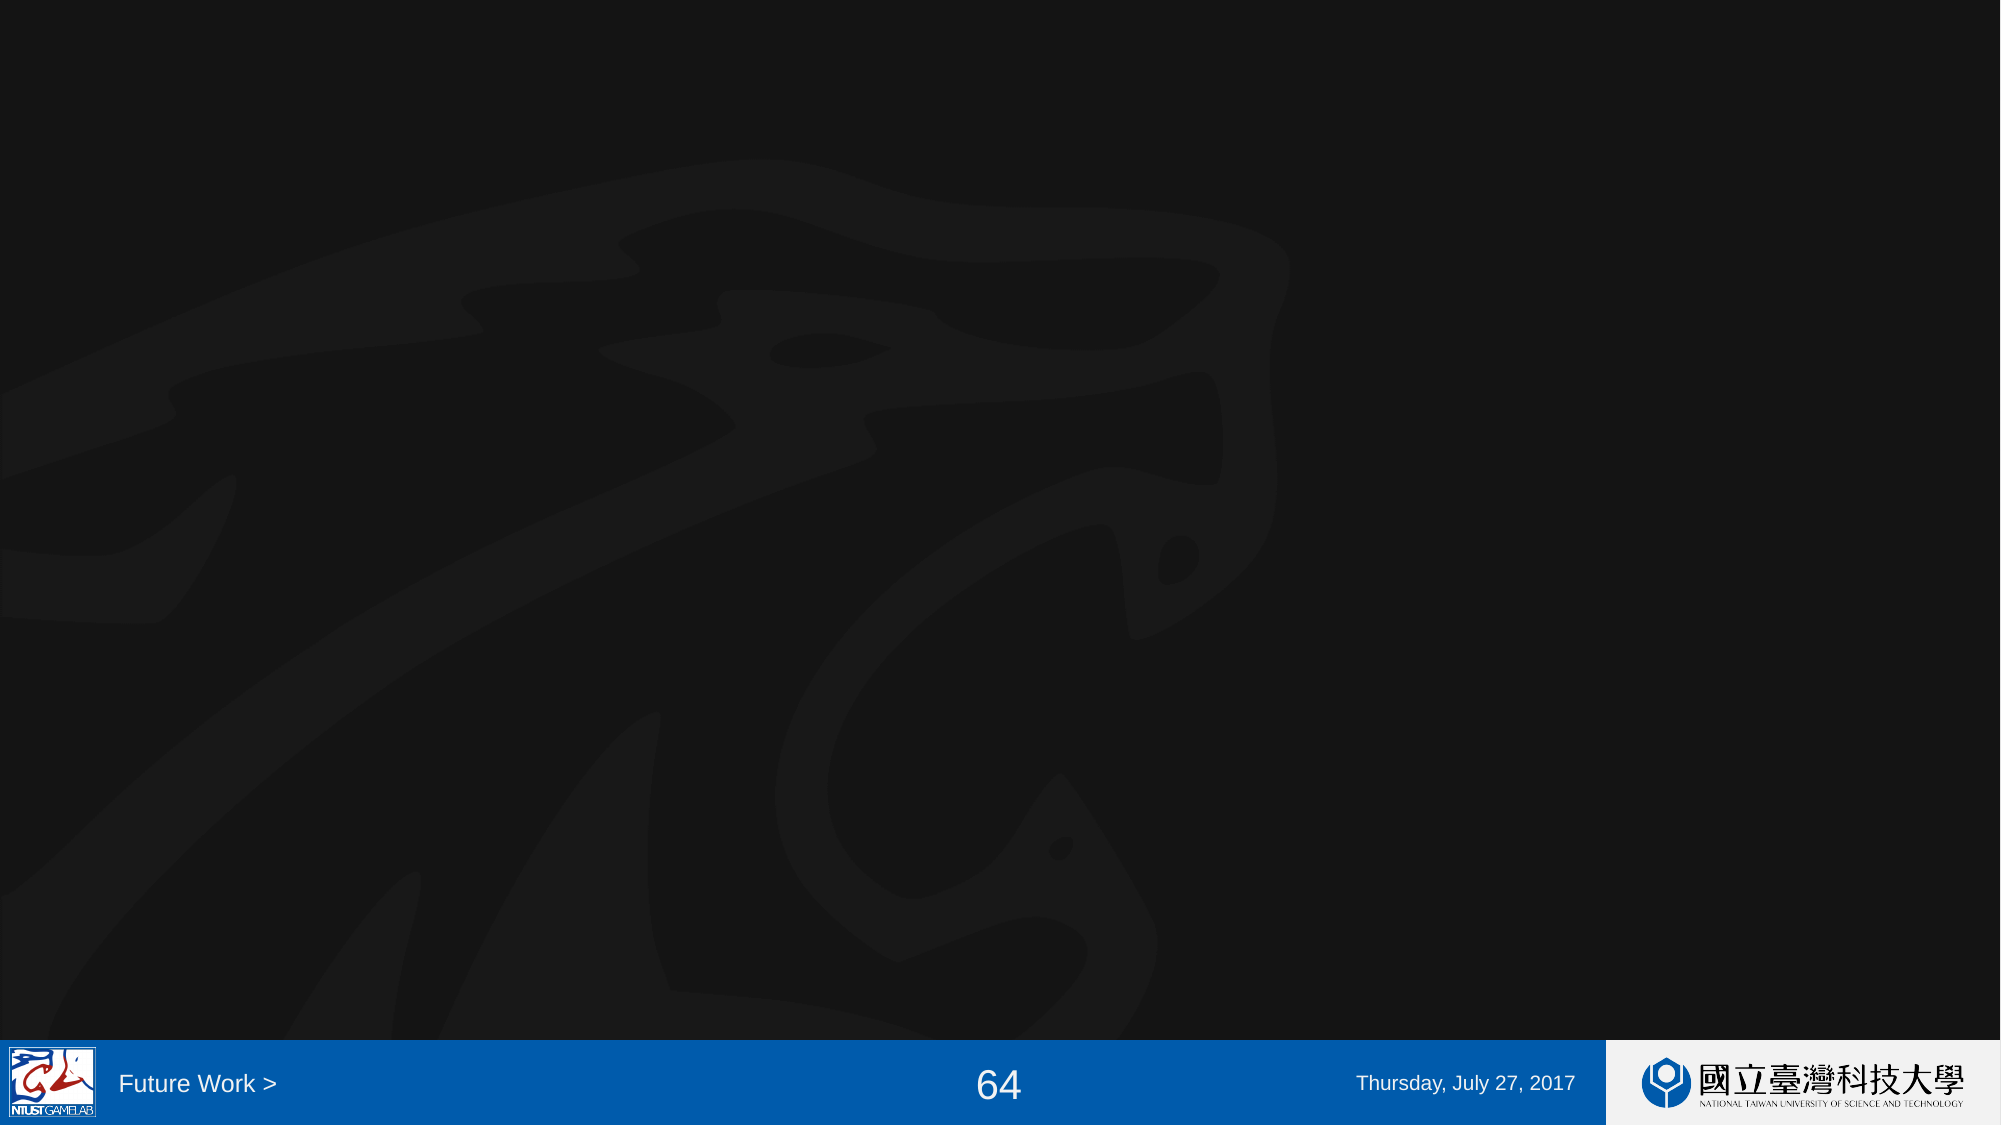

#

Future Work >
Thursday, July 27, 2017
64